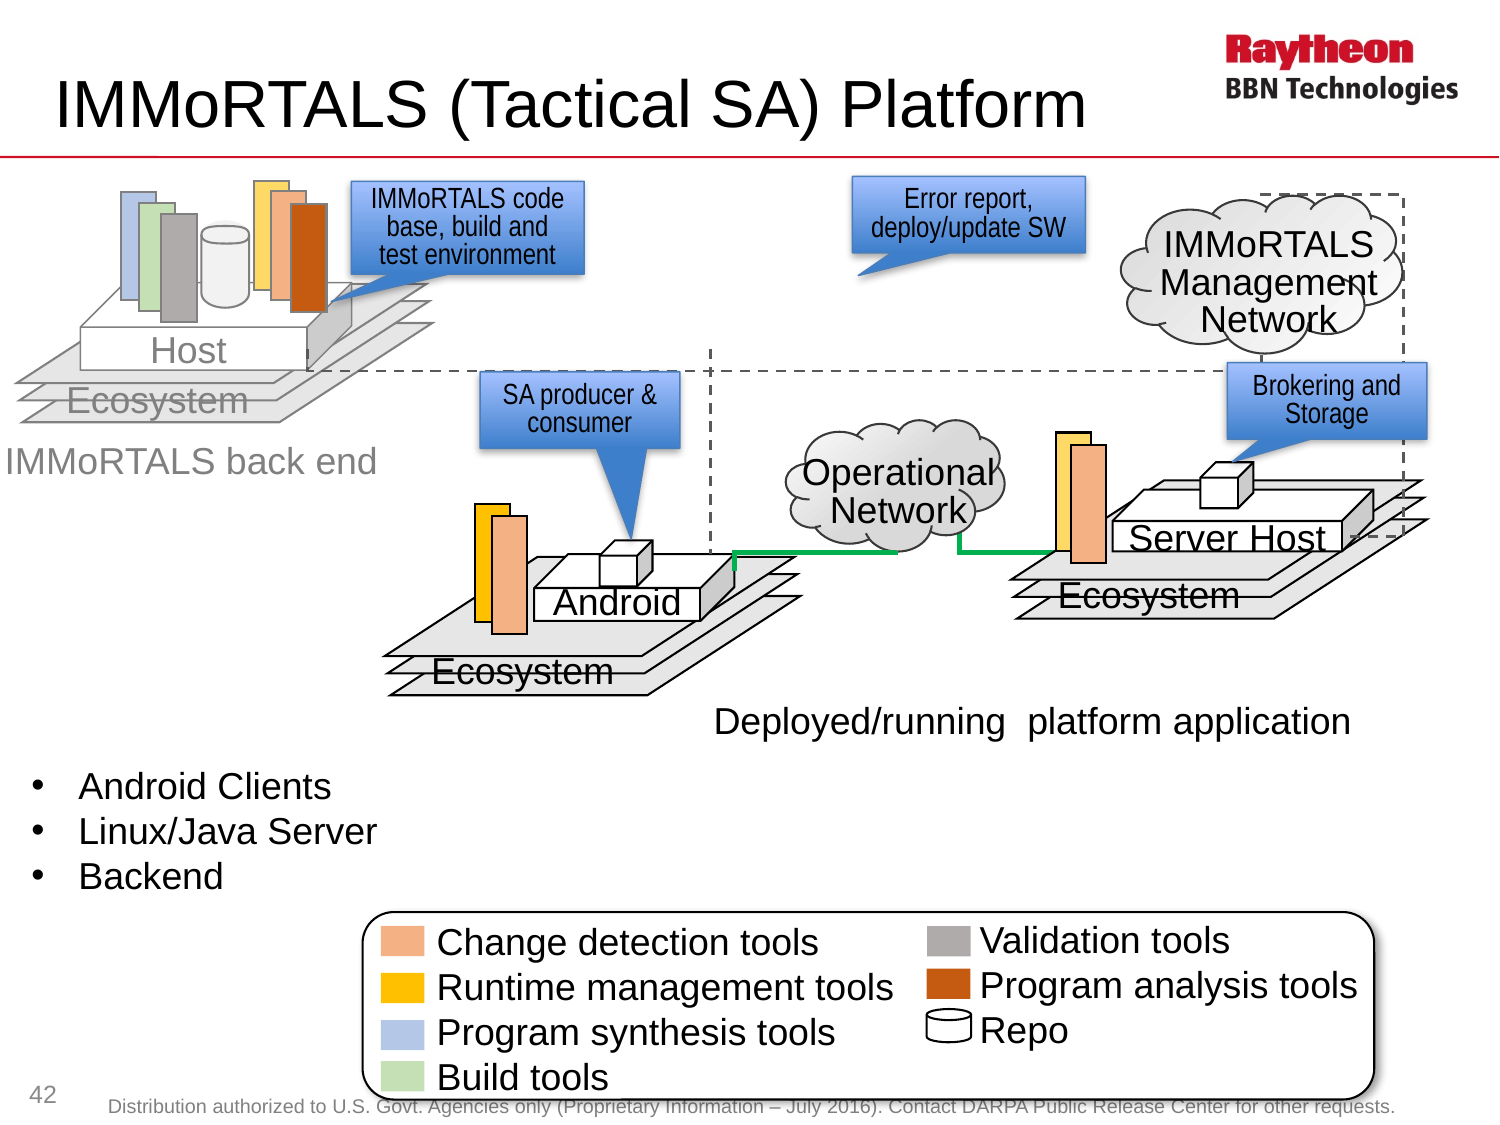

# IMMoRTALS (Tactical SA) Platform
Error report, deploy/update SW

IMMoRTALS code base, build and test environment

IMMoRTALS Management Network
Host

Brokering and Storage
Ecosystem
SA producer & consumer

IMMoRTALS back end

Operational Network

Ecosystem
Server Host

Android

Ecosystem
Deployed/running  platform application
Android Clients
Linux/Java Server
Backend
Validation tools
Program analysis tools
Repo
Change detection tools
Runtime management tools
Program synthesis tools
Build tools
y

42